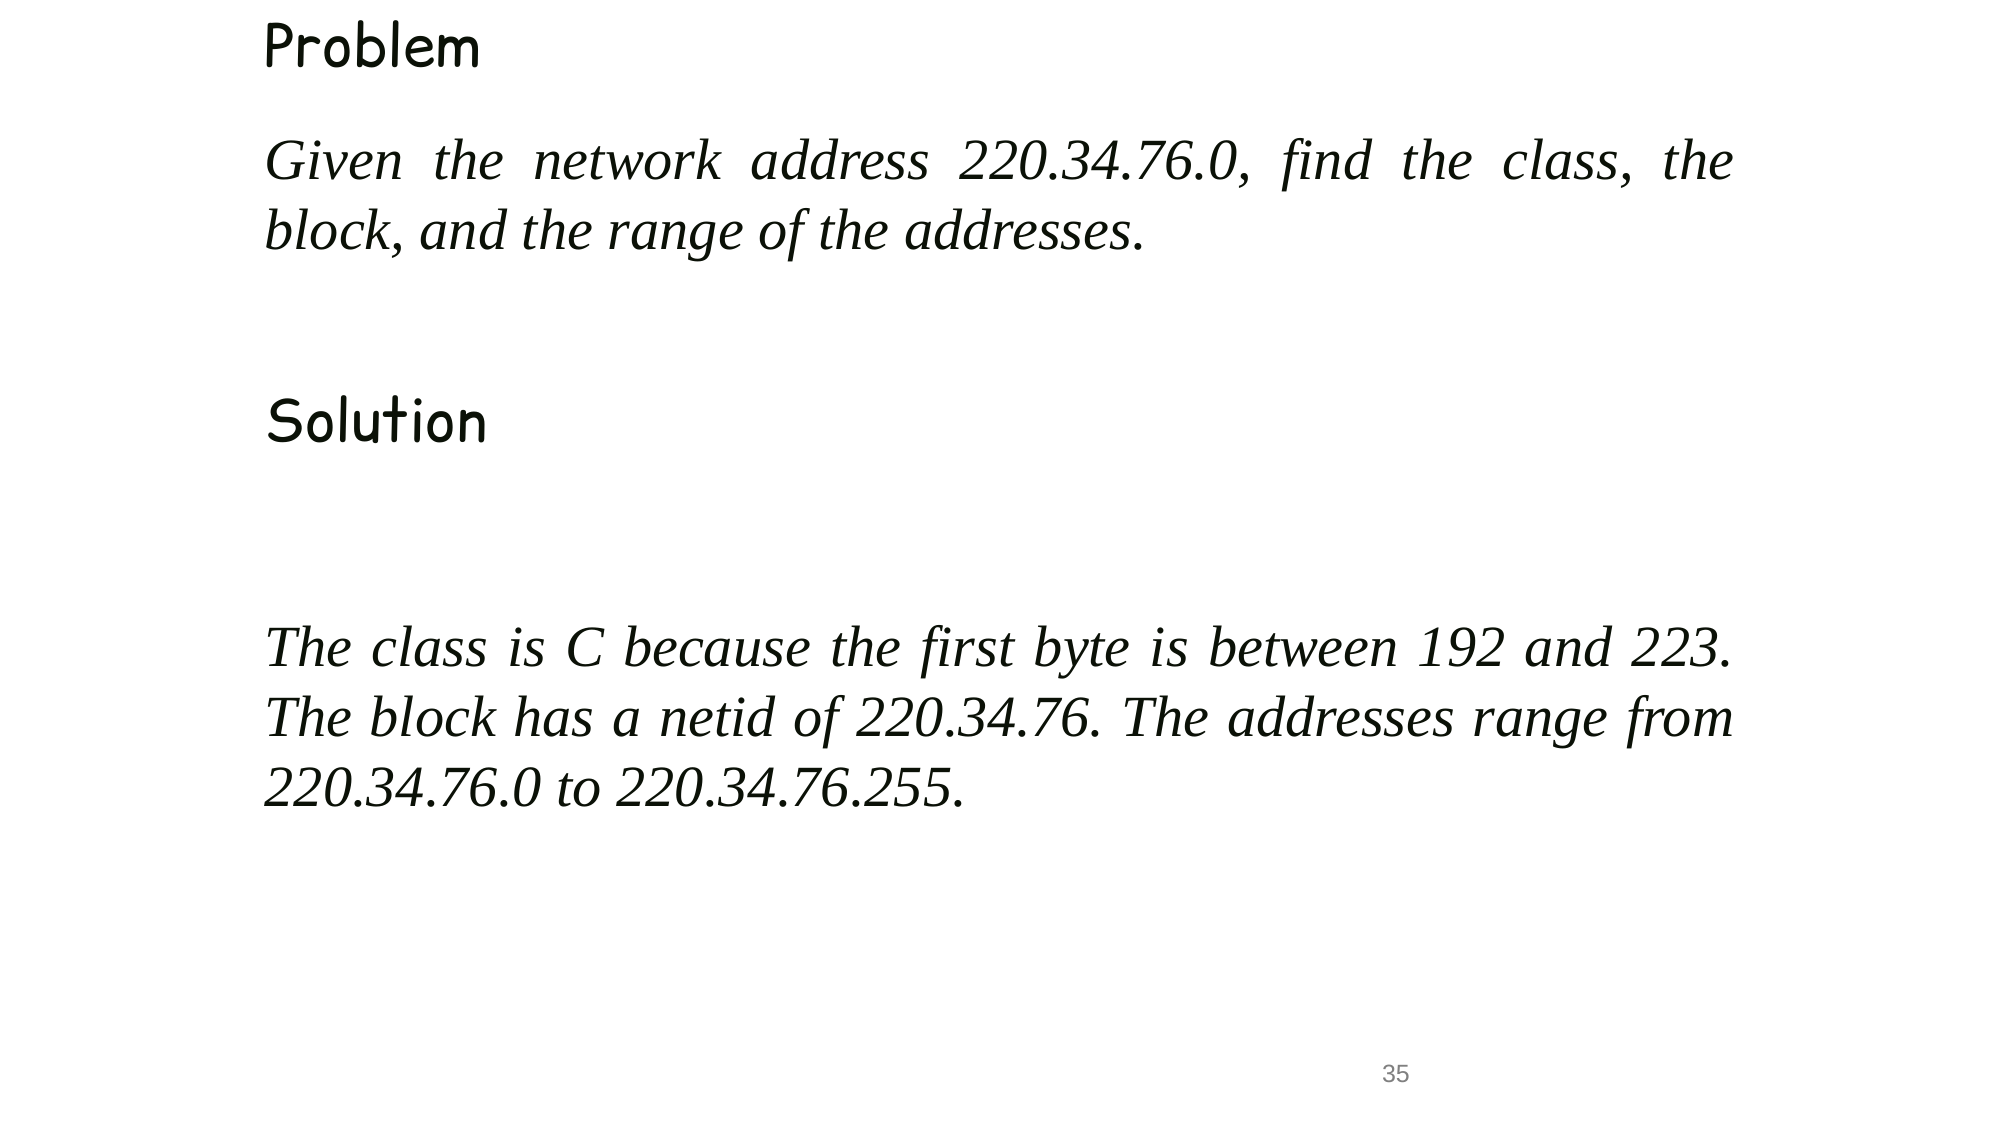

Problem
Given the network address 220.34.76.0, find the class, the block, and the range of the addresses.

Solution
The class is C because the first byte is between 192 and 223. The block has a netid of 220.34.76. The addresses range from 220.34.76.0 to 220.34.76.255.
35